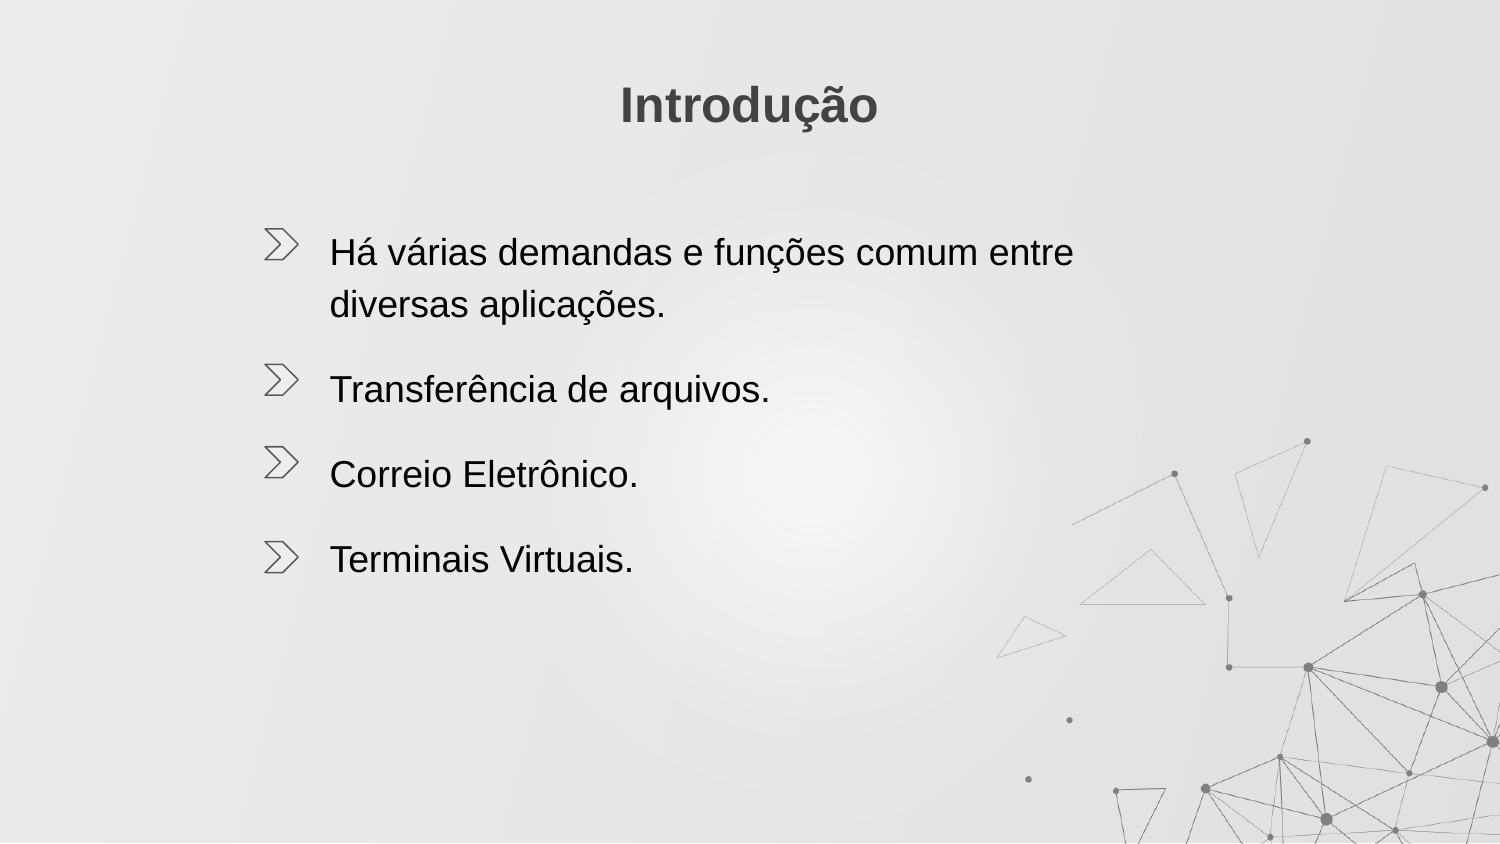

# Introdução
Há várias demandas e funções comum entre diversas aplicações.
Transferência de arquivos.
Correio Eletrônico.
Terminais Virtuais.